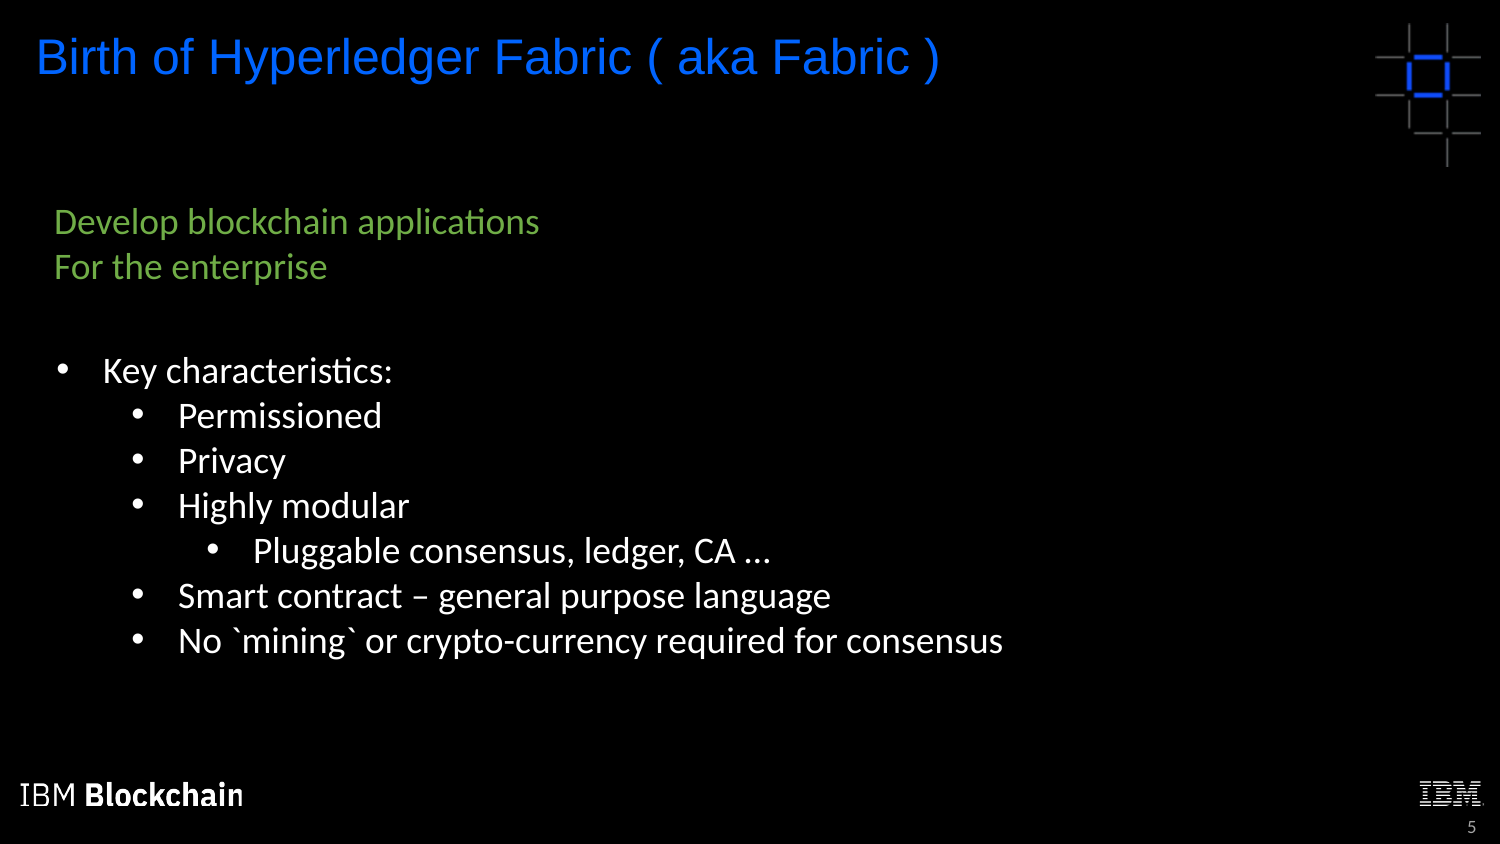

Birth of Hyperledger Fabric ( aka Fabric )
Develop blockchain applications
For the enterprise
Key characteristics:
Permissioned
Privacy
Highly modular
Pluggable consensus, ledger, CA …
Smart contract – general purpose language
No `mining` or crypto-currency required for consensus